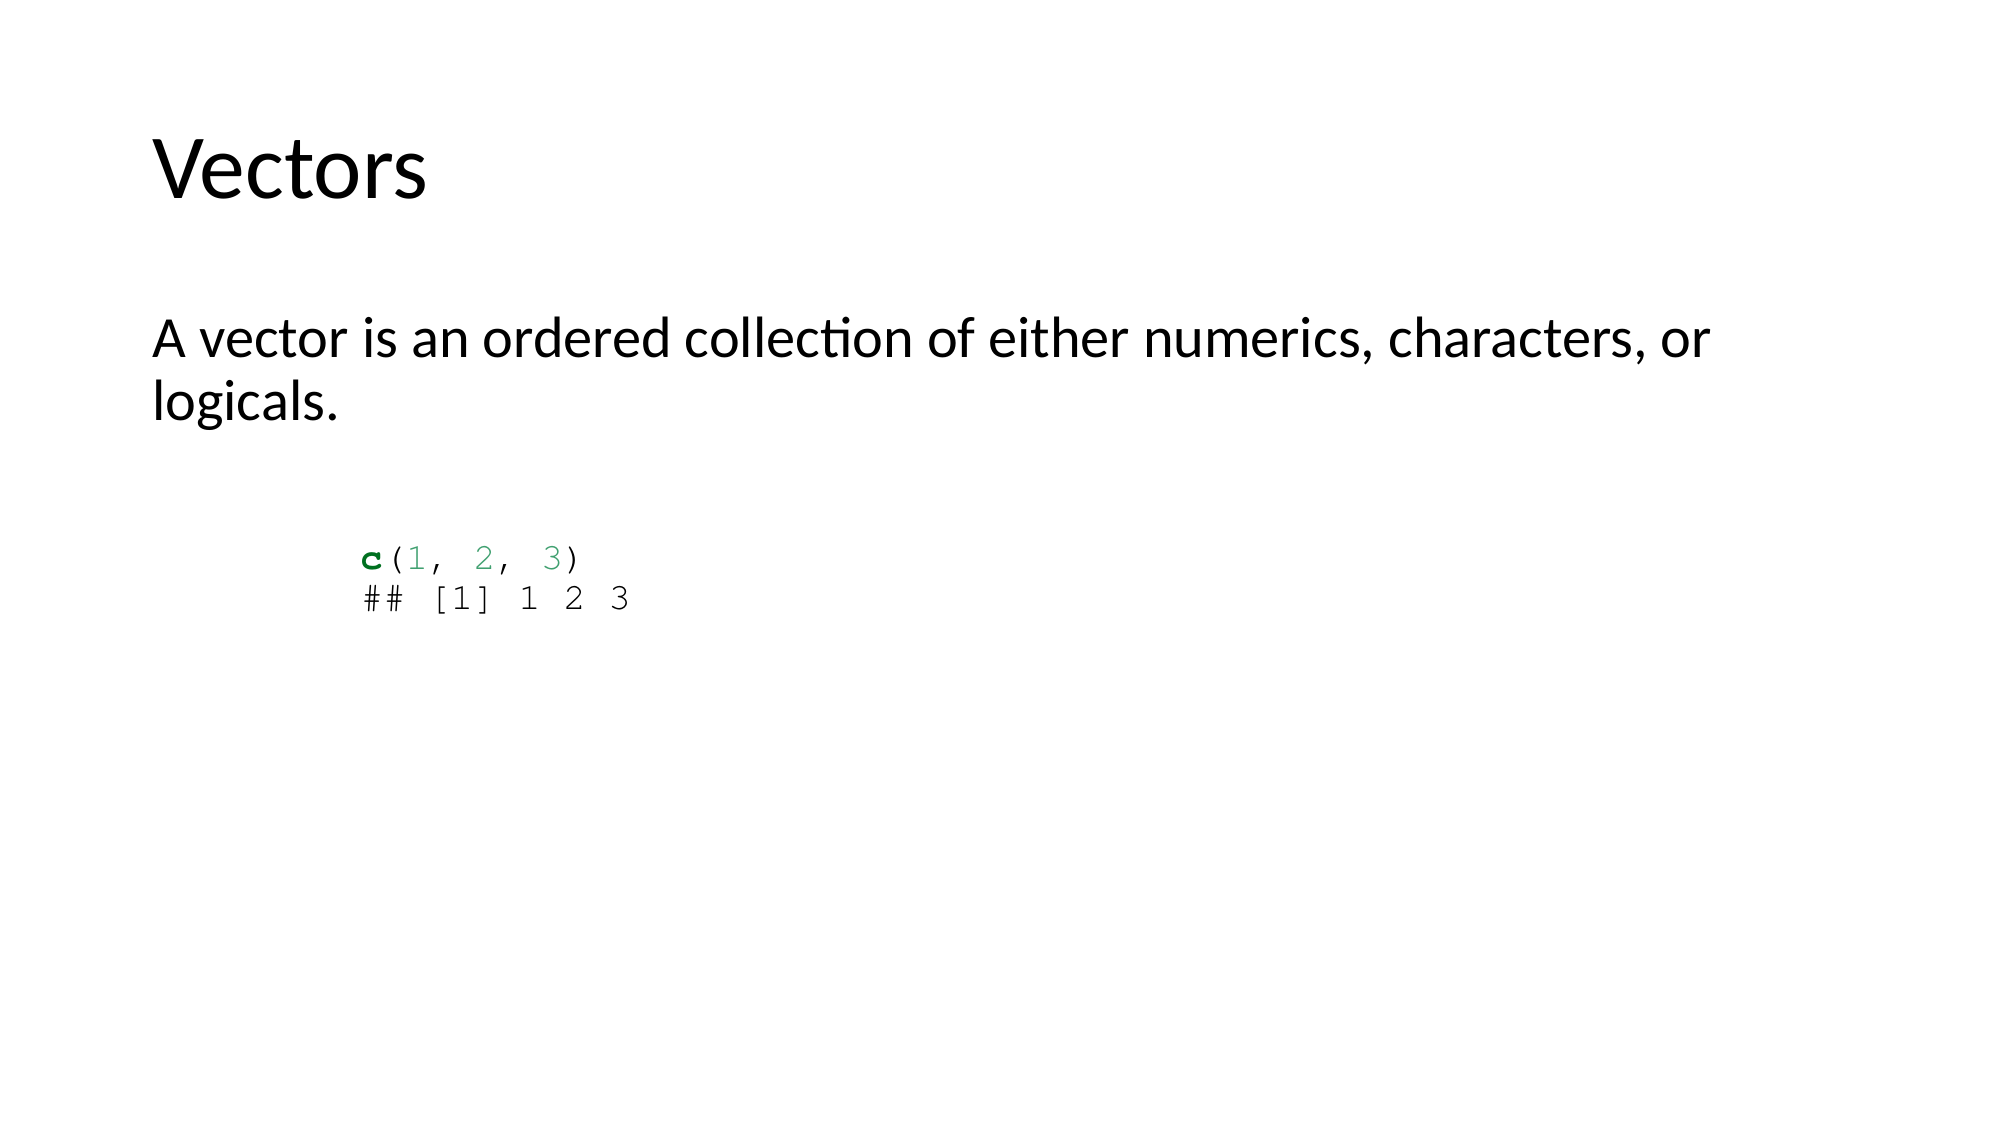

# Vectors
A vector is an ordered collection of either numerics, characters, or logicals.

c(1, 2, 3)
## [1] 1 2 3